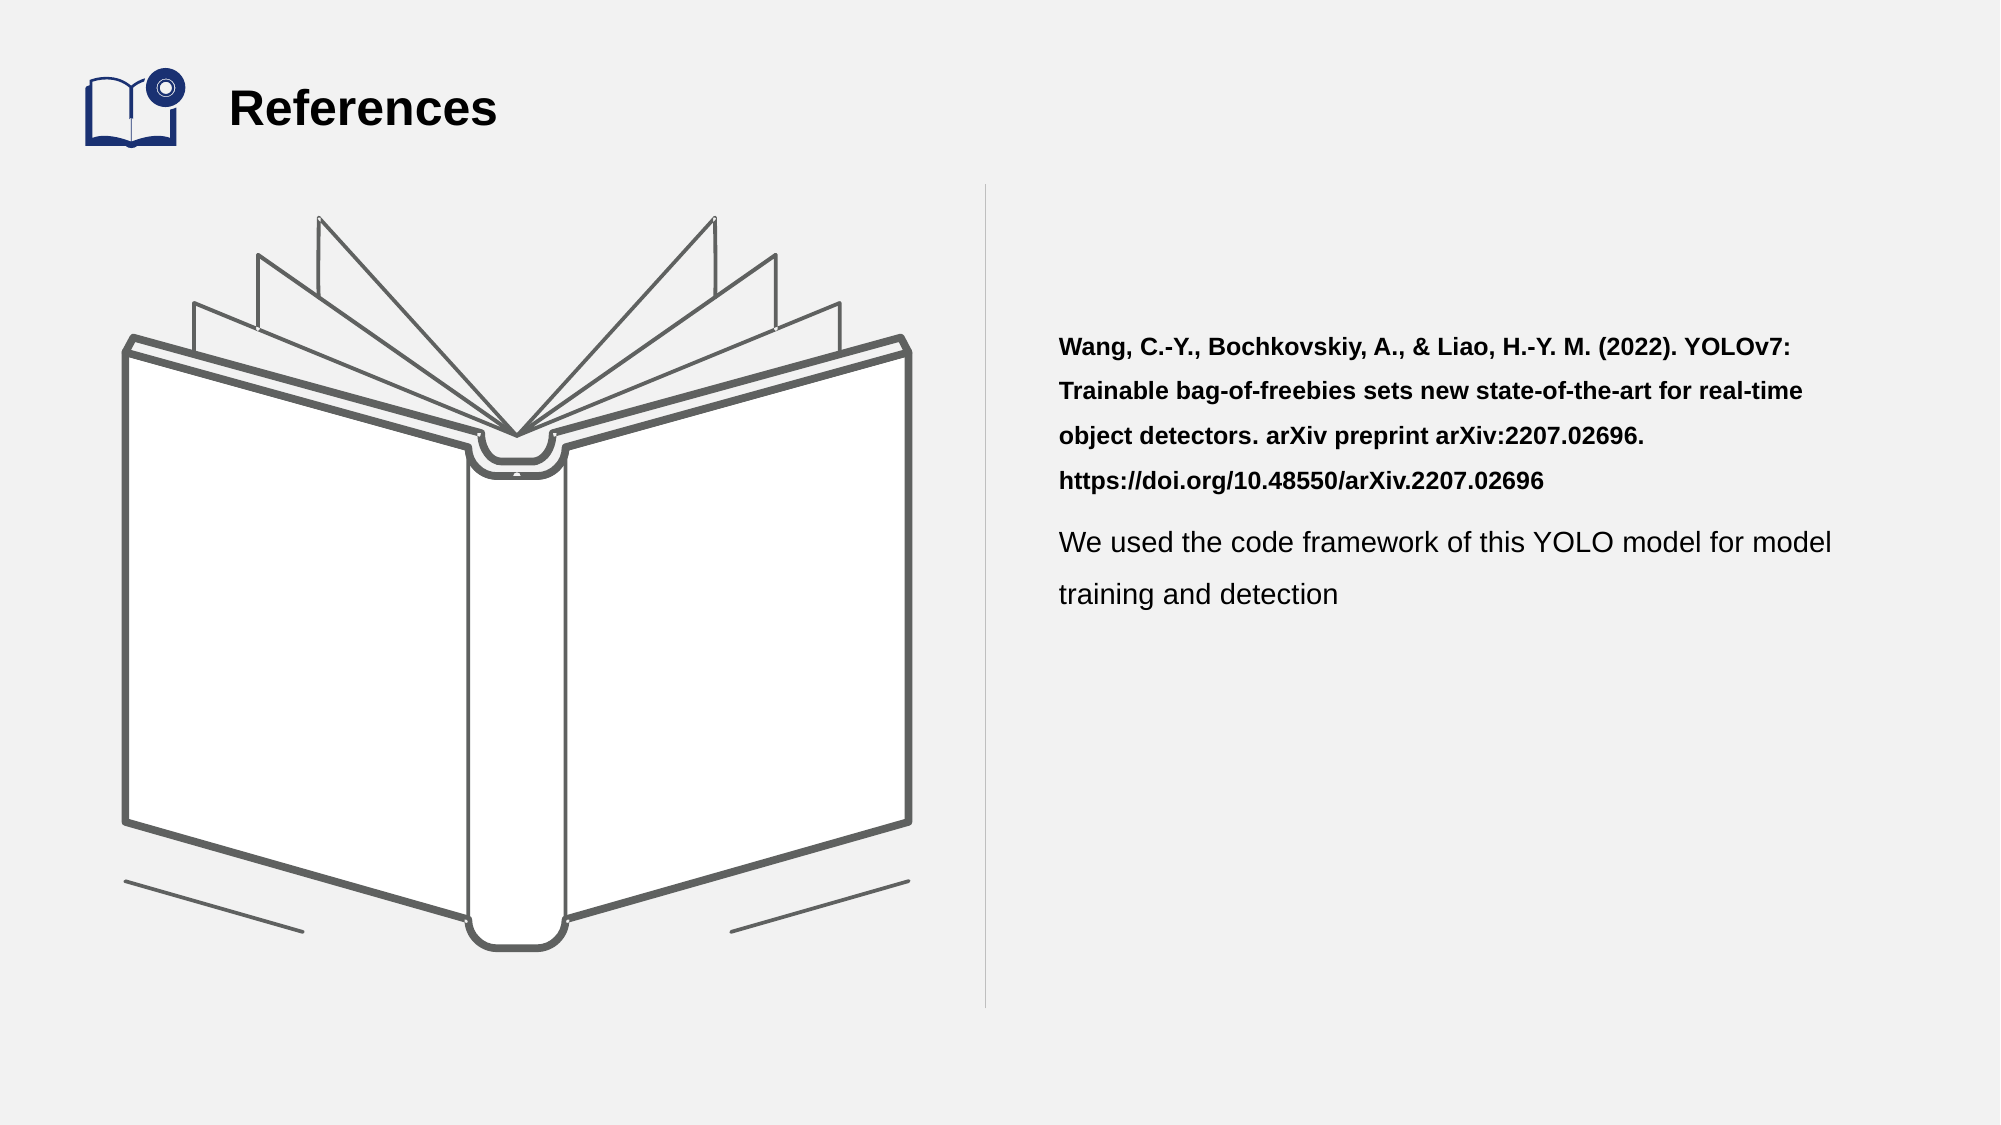

# References

Wang, C.-Y., Bochkovskiy, A., & Liao, H.-Y. M. (2022). YOLOv7: Trainable bag-of-freebies sets new state-of-the-art for real-time object detectors. arXiv preprint arXiv:2207.02696. https://doi.org/10.48550/arXiv.2207.02696
We used the code framework of this YOLO model for model training and detection